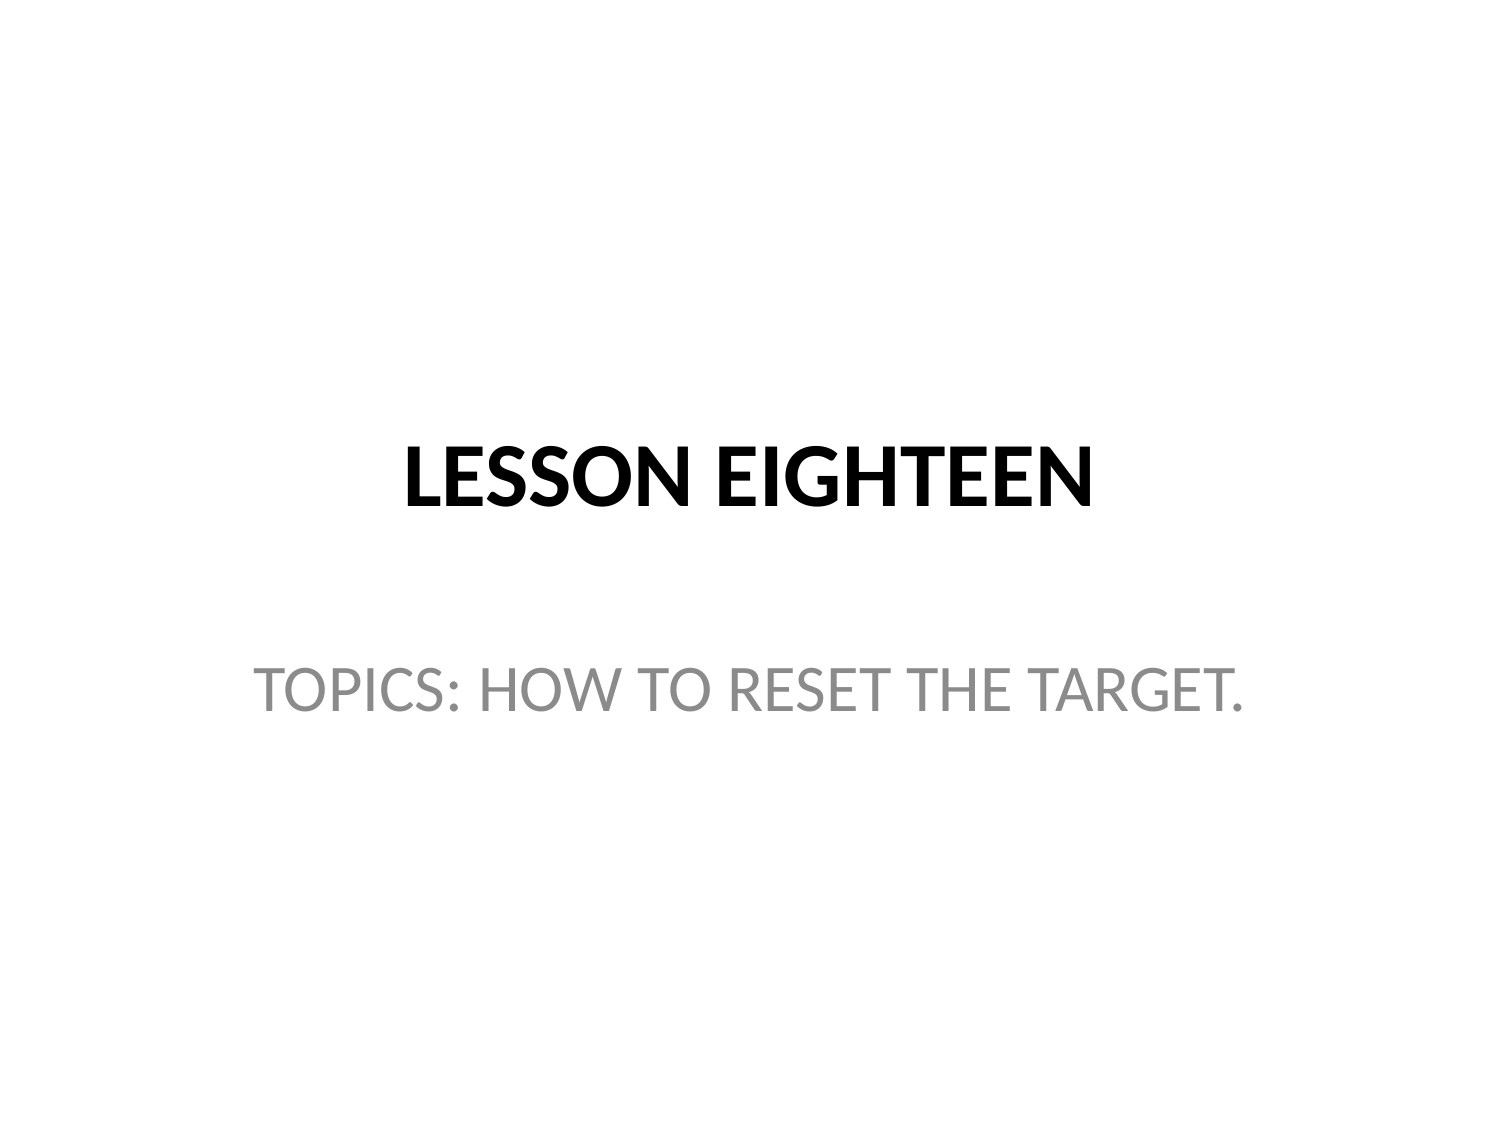

# LESSON EIGHTEEN
TOPICS: HOW TO RESET THE TARGET.